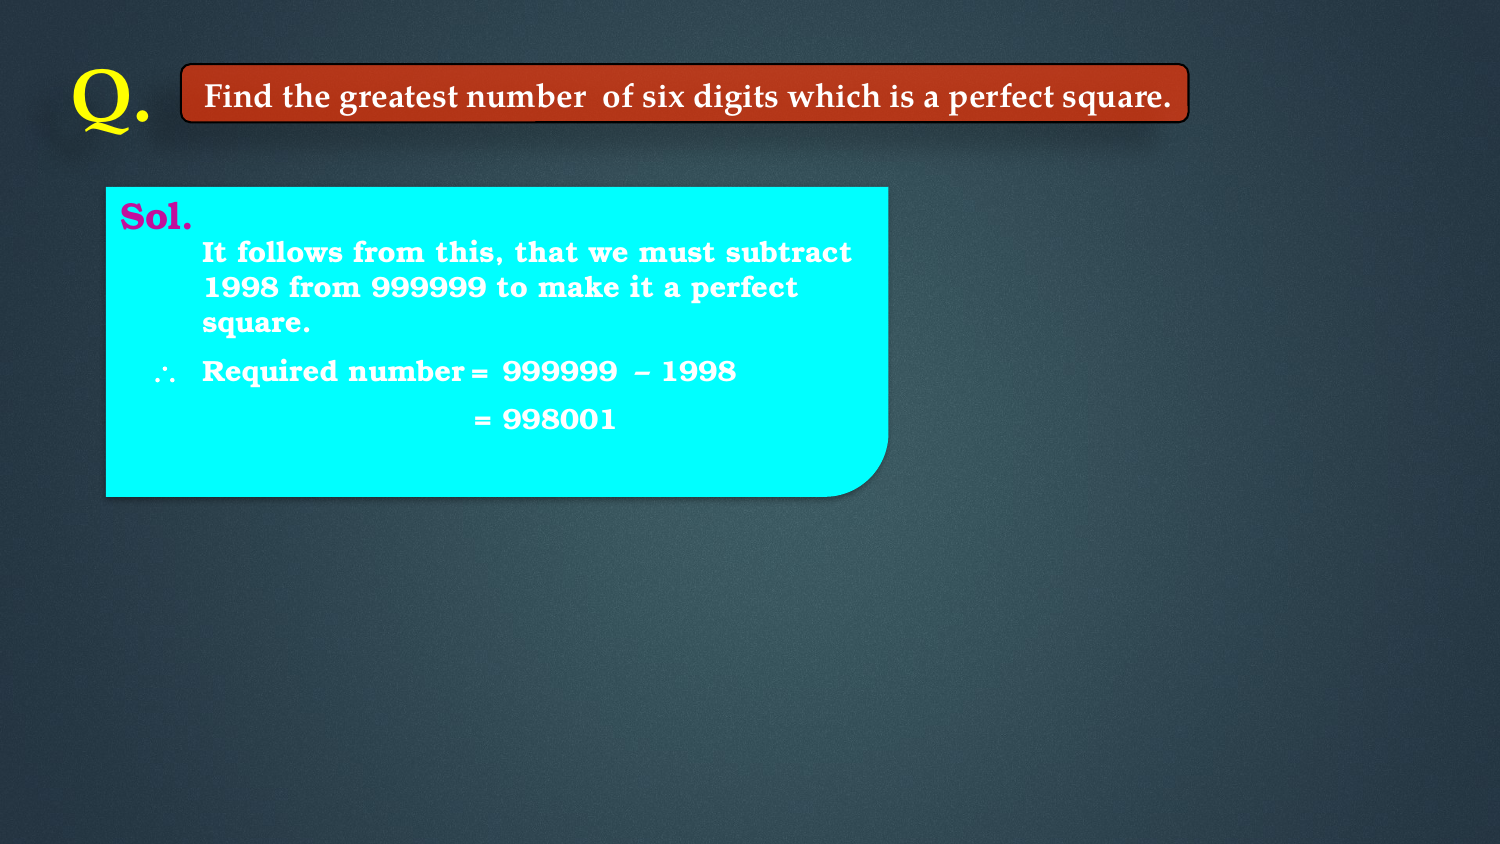

Q.

Find the greatest number  of six digits which is a perfect square.
Sol.
It follows from this, that we must subtract
1998 from 999999 to make it a perfect
square.
∴
Required number
=
999999
– 1998
=
998001